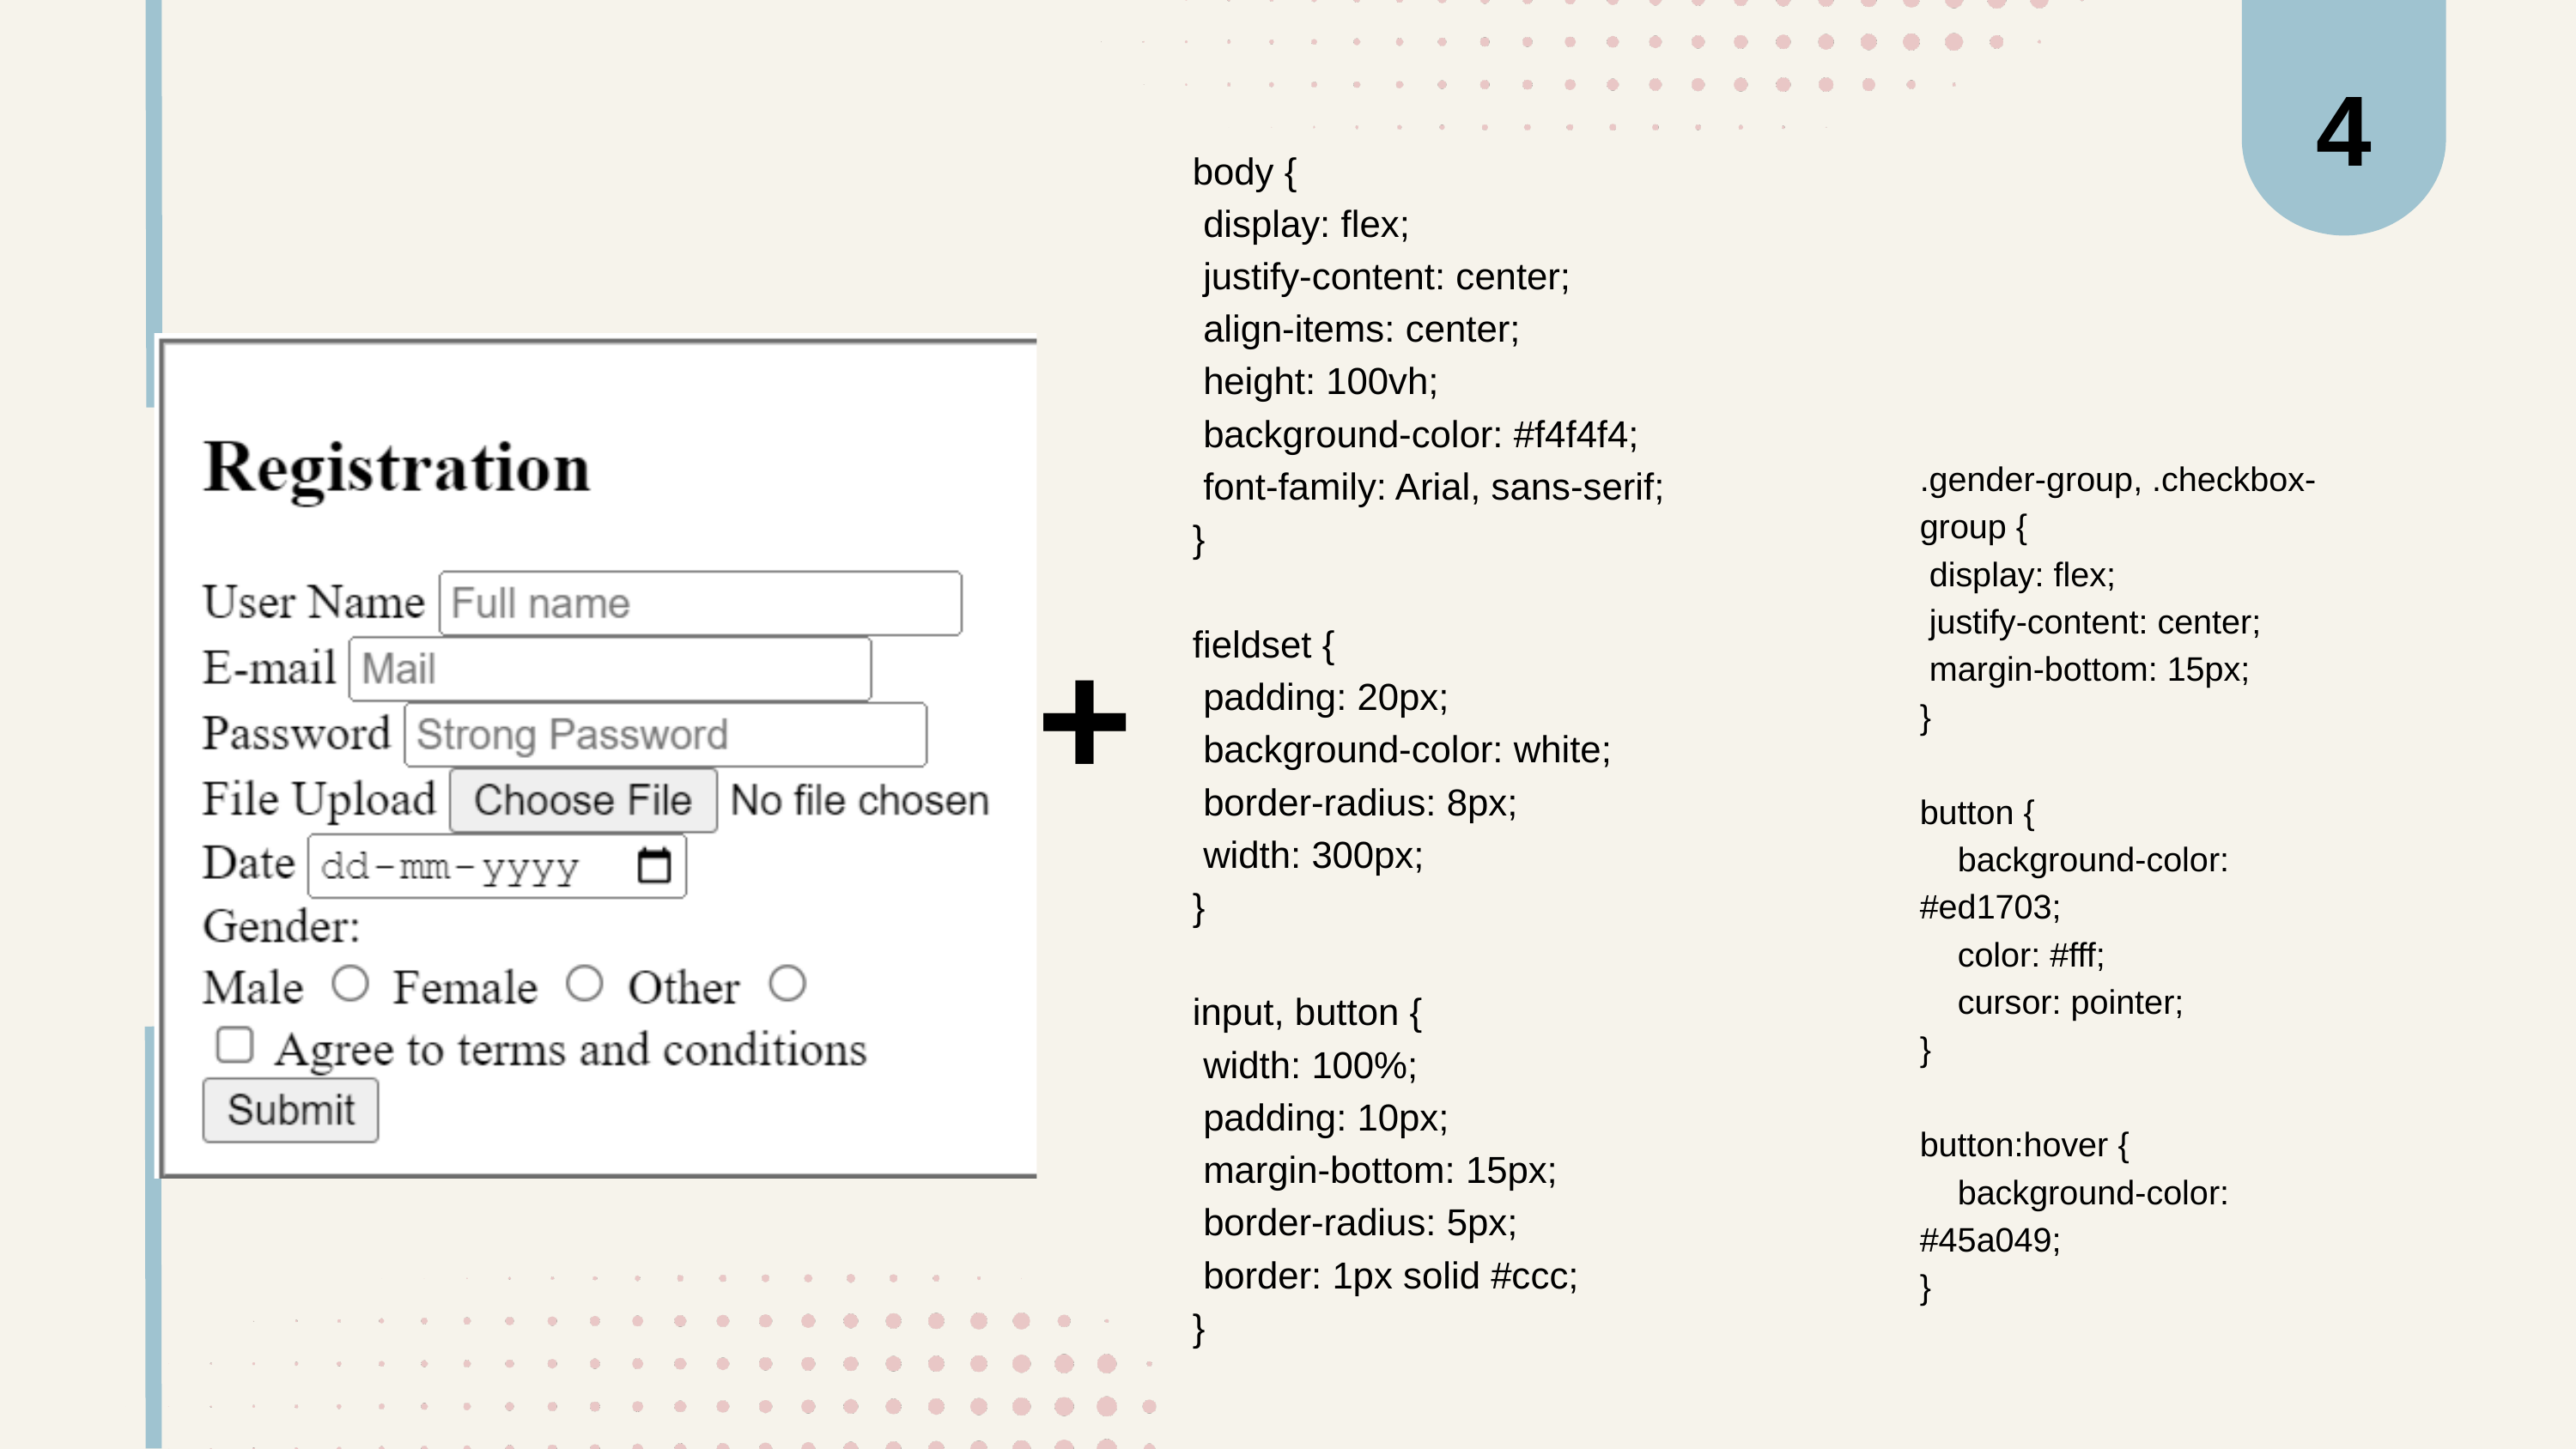

4

body {
 display: flex;
 justify-content: center;
 align-items: center;
 height: 100vh;
 background-color: #f4f4f4;
 font-family: Arial, sans-serif;
}

fieldset {
 padding: 20px;
 background-color: white;
 border-radius: 8px;
 width: 300px;
}

input, button {
 width: 100%;
 padding: 10px;
 margin-bottom: 15px;
 border-radius: 5px;
 border: 1px solid #ccc;
}

.gender-group, .checkbox-group {
 display: flex;
 justify-content: center;
 margin-bottom: 15px;
}

button {
    background-color: #ed1703;
    color: #fff;
    cursor: pointer;
}

button:hover {
    background-color: #45a049;
}

+